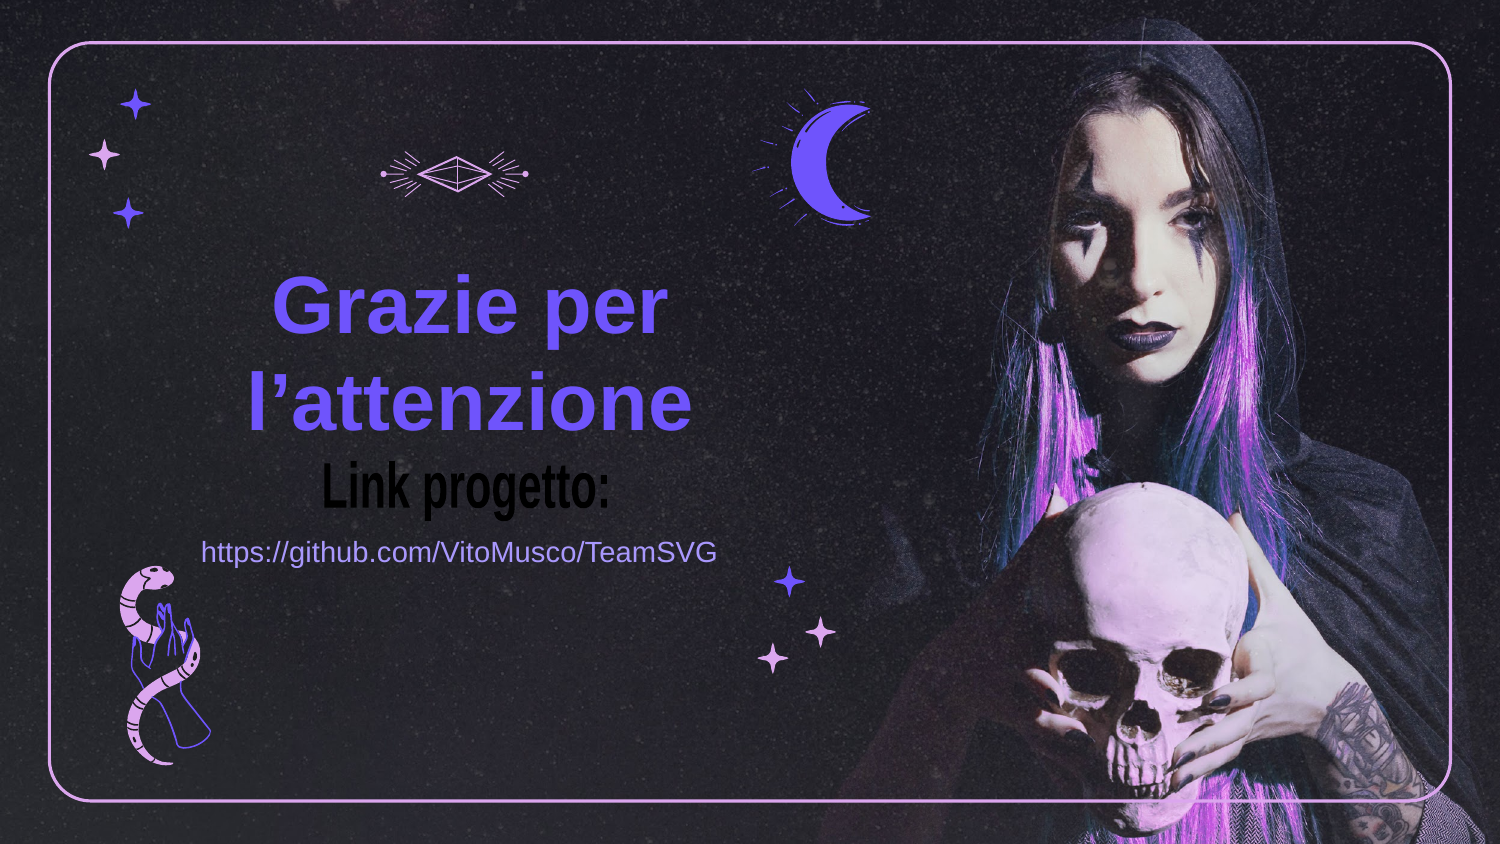

# Grazie per l’attenzione
Link progetto:
https://github.com/VitoMusco/TeamSVG